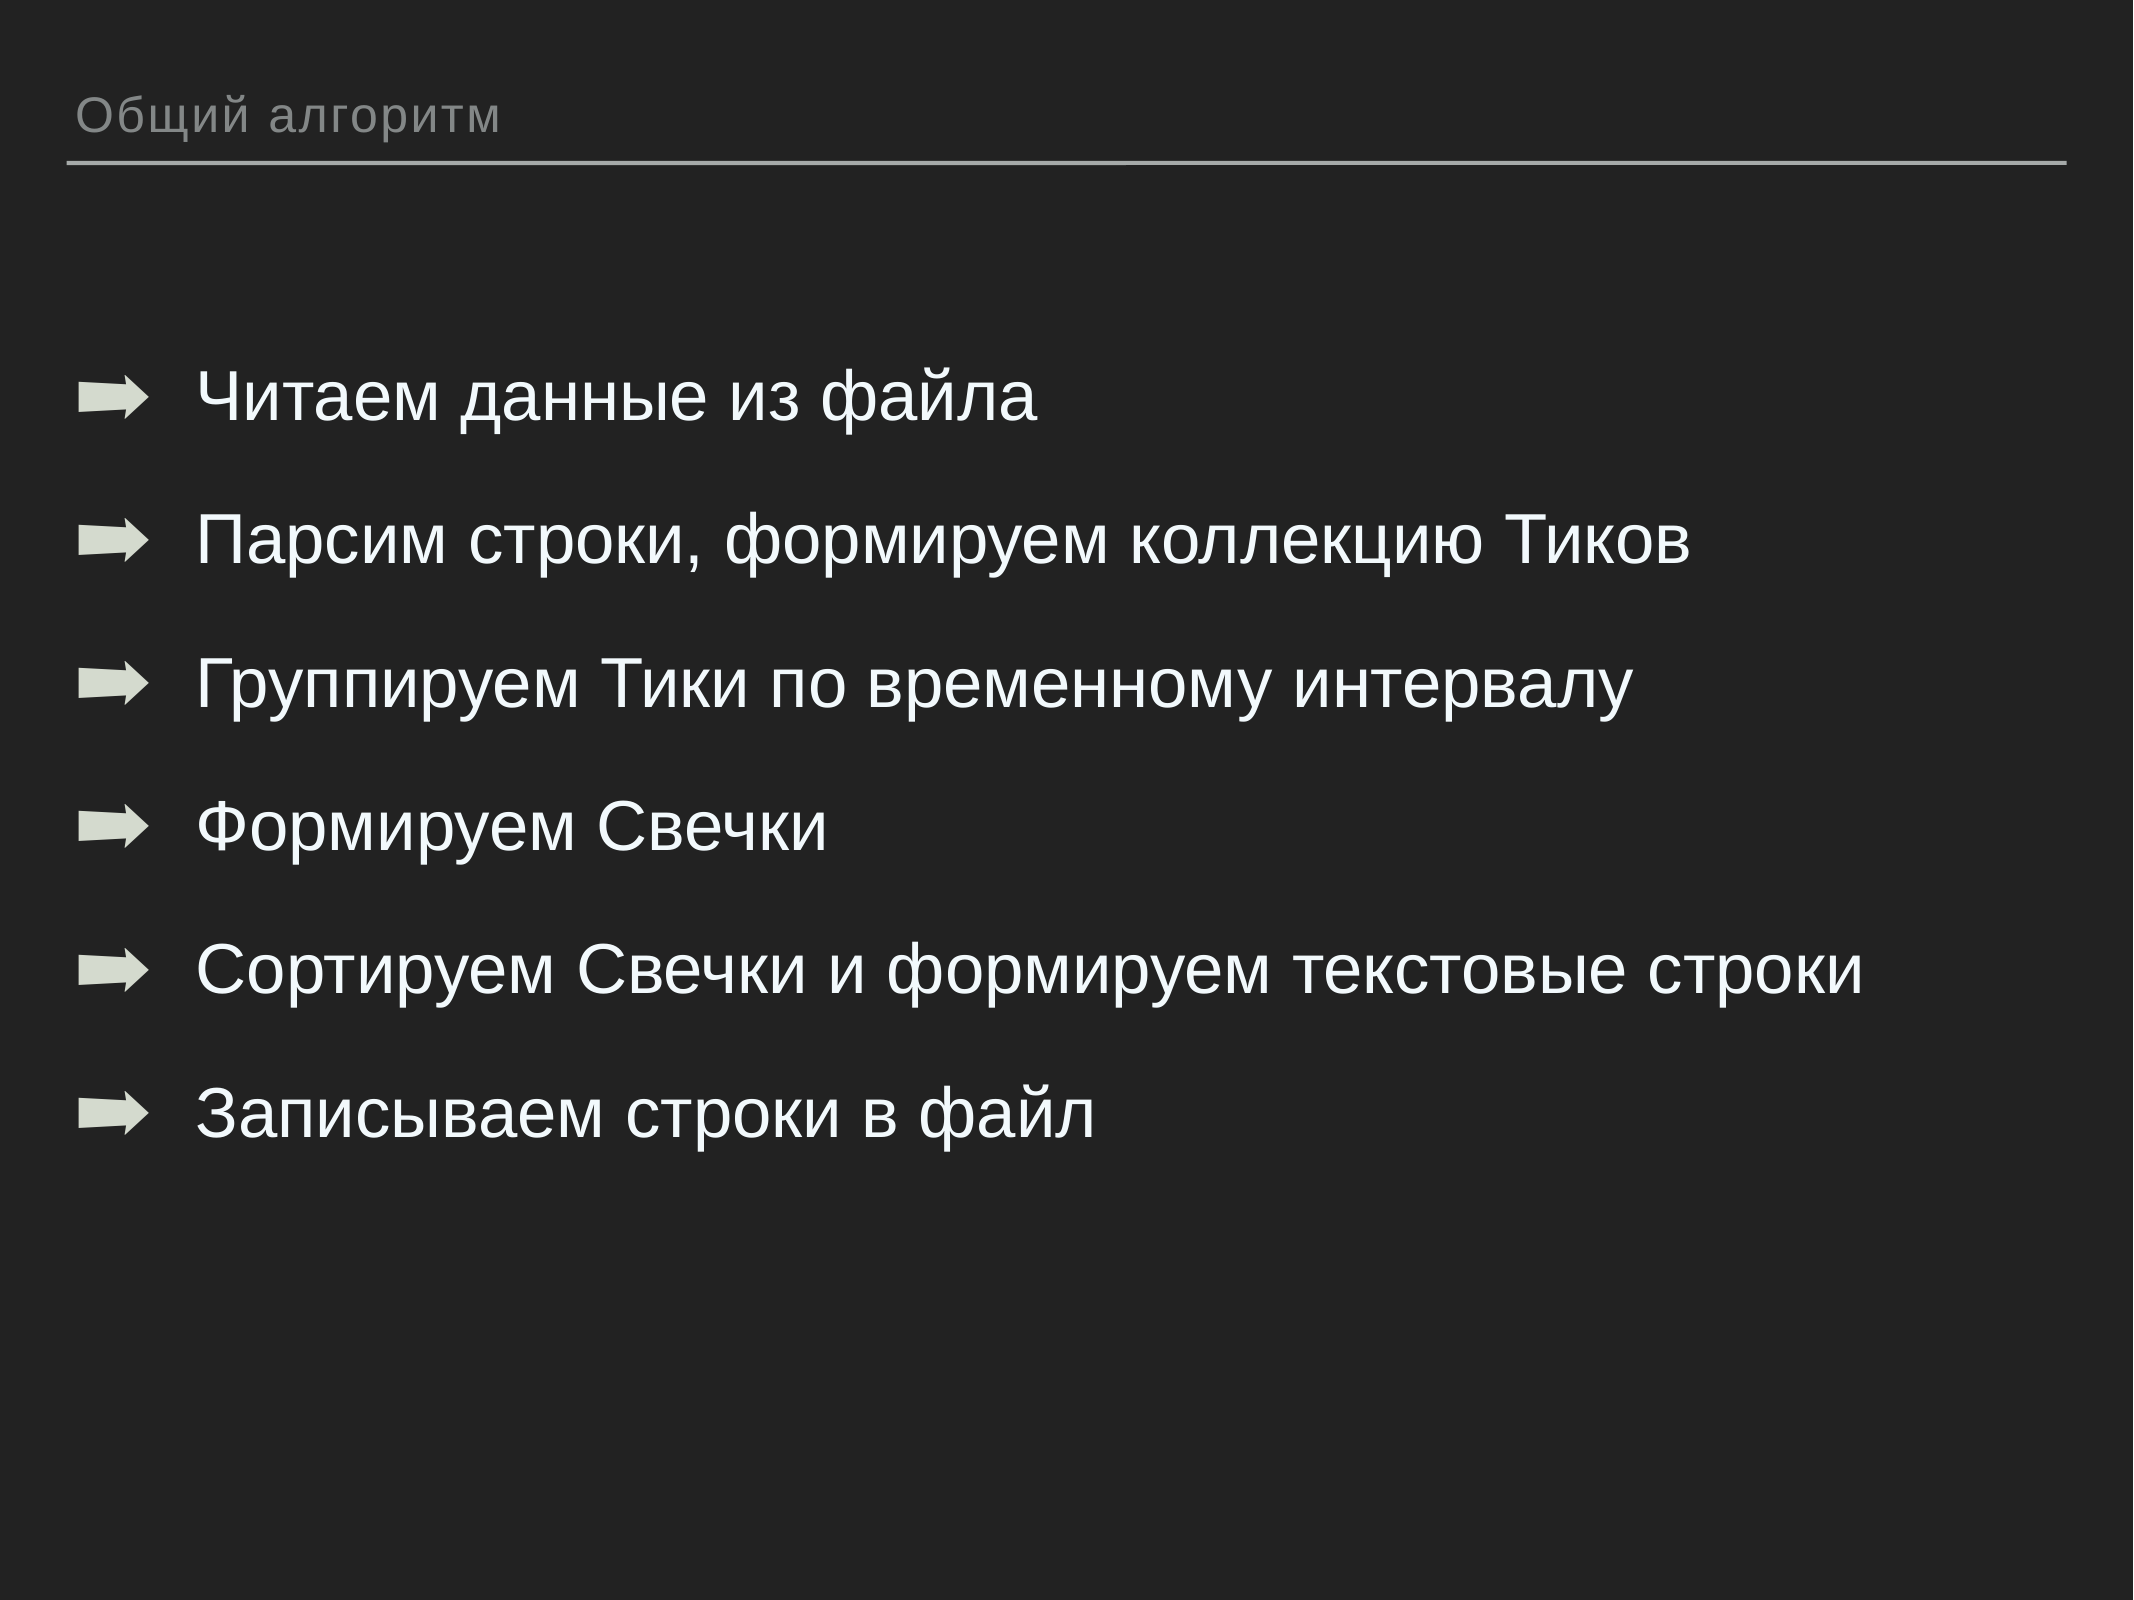

Общий алгоритм
Читаем данные из файла
Парсим строки, формируем коллекцию Тиков
Группируем Тики по временному интервалу
Формируем Свечки
Сортируем Свечки и формируем текстовые строки
Записываем строки в файл